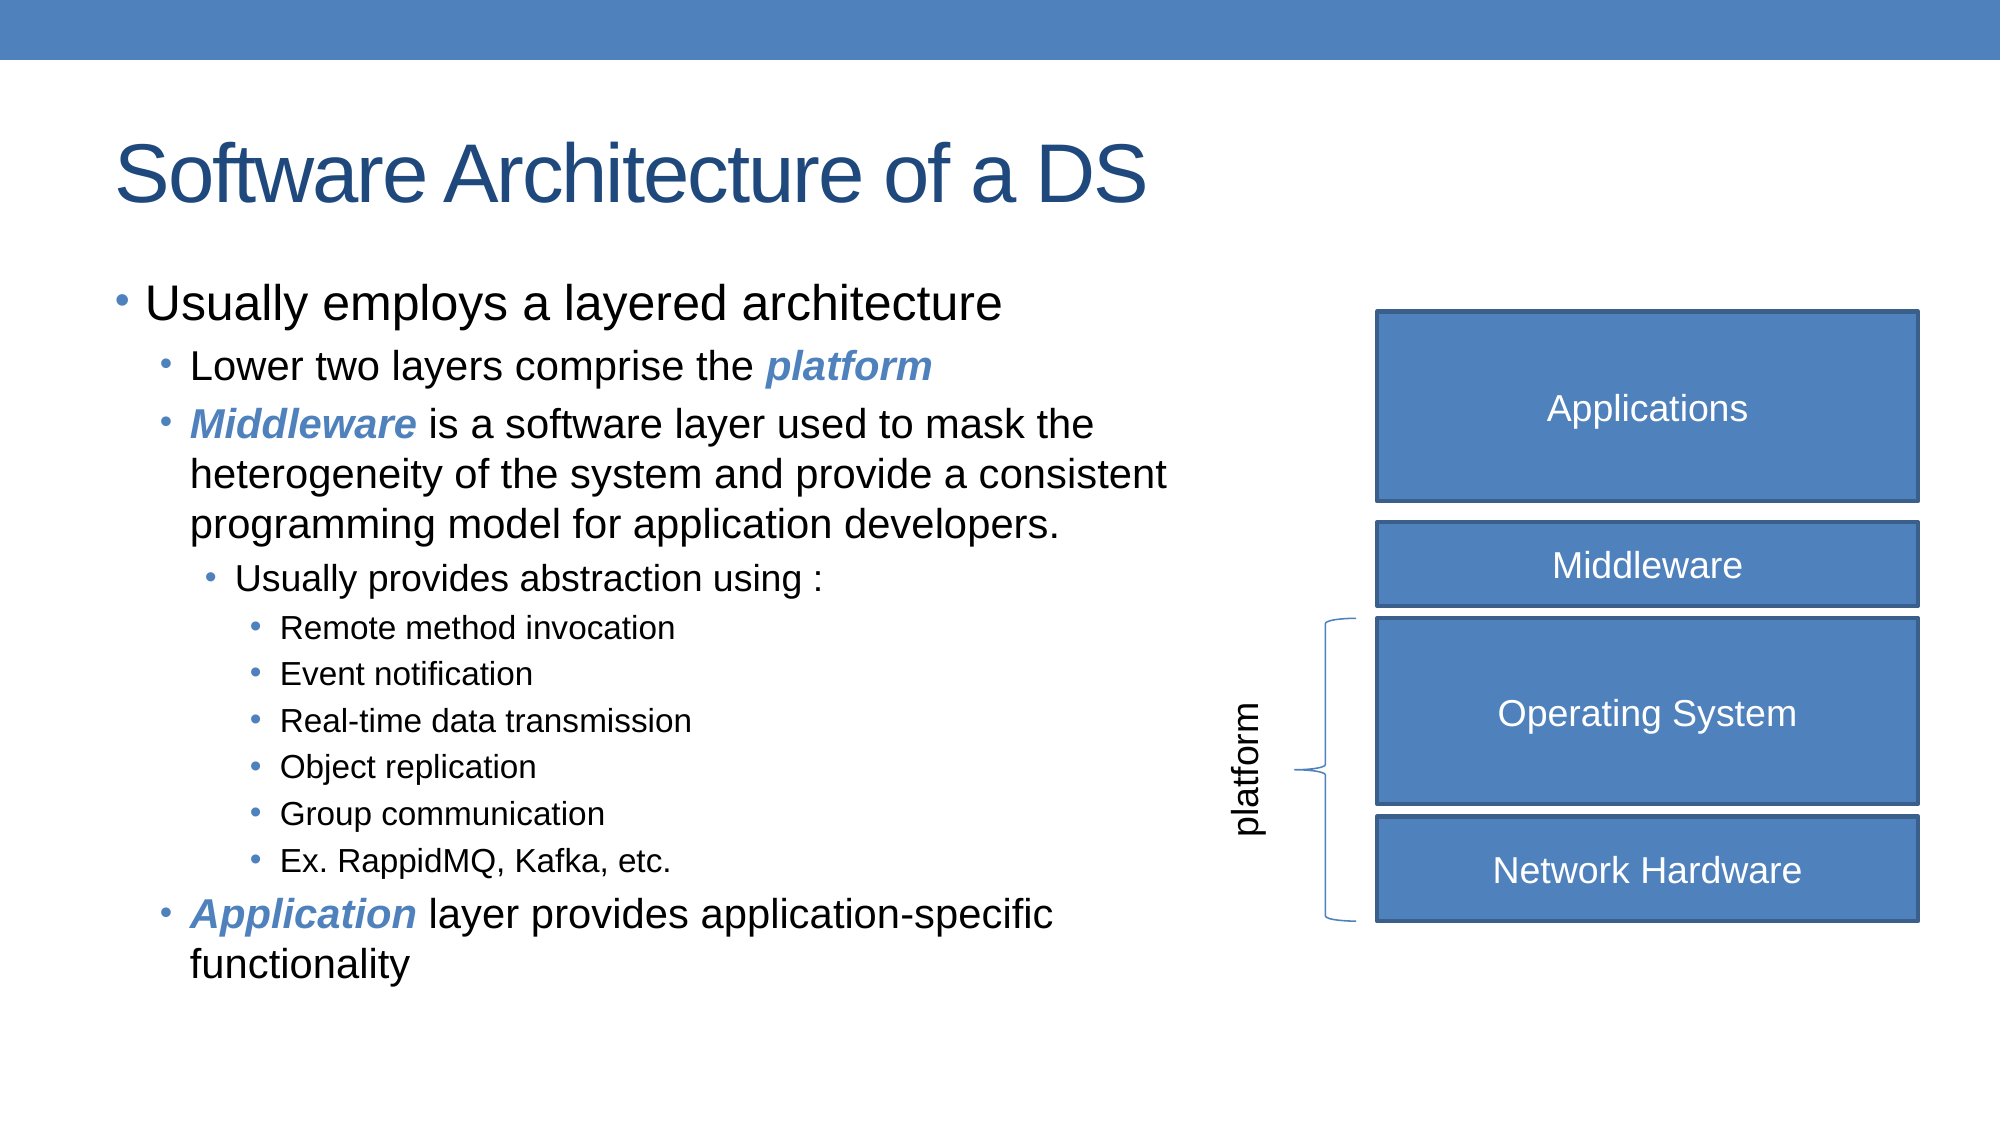

# Software Architecture of a DS
Usually employs a layered architecture
Lower two layers comprise the platform
Middleware is a software layer used to mask the heterogeneity of the system and provide a consistent programming model for application developers.
Usually provides abstraction using :
Remote method invocation
Event notification
Real-time data transmission
Object replication
Group communication
Ex. RappidMQ, Kafka, etc.
Application layer provides application-specific functionality

Applications
Middleware

Operating System
platform
Network Hardware